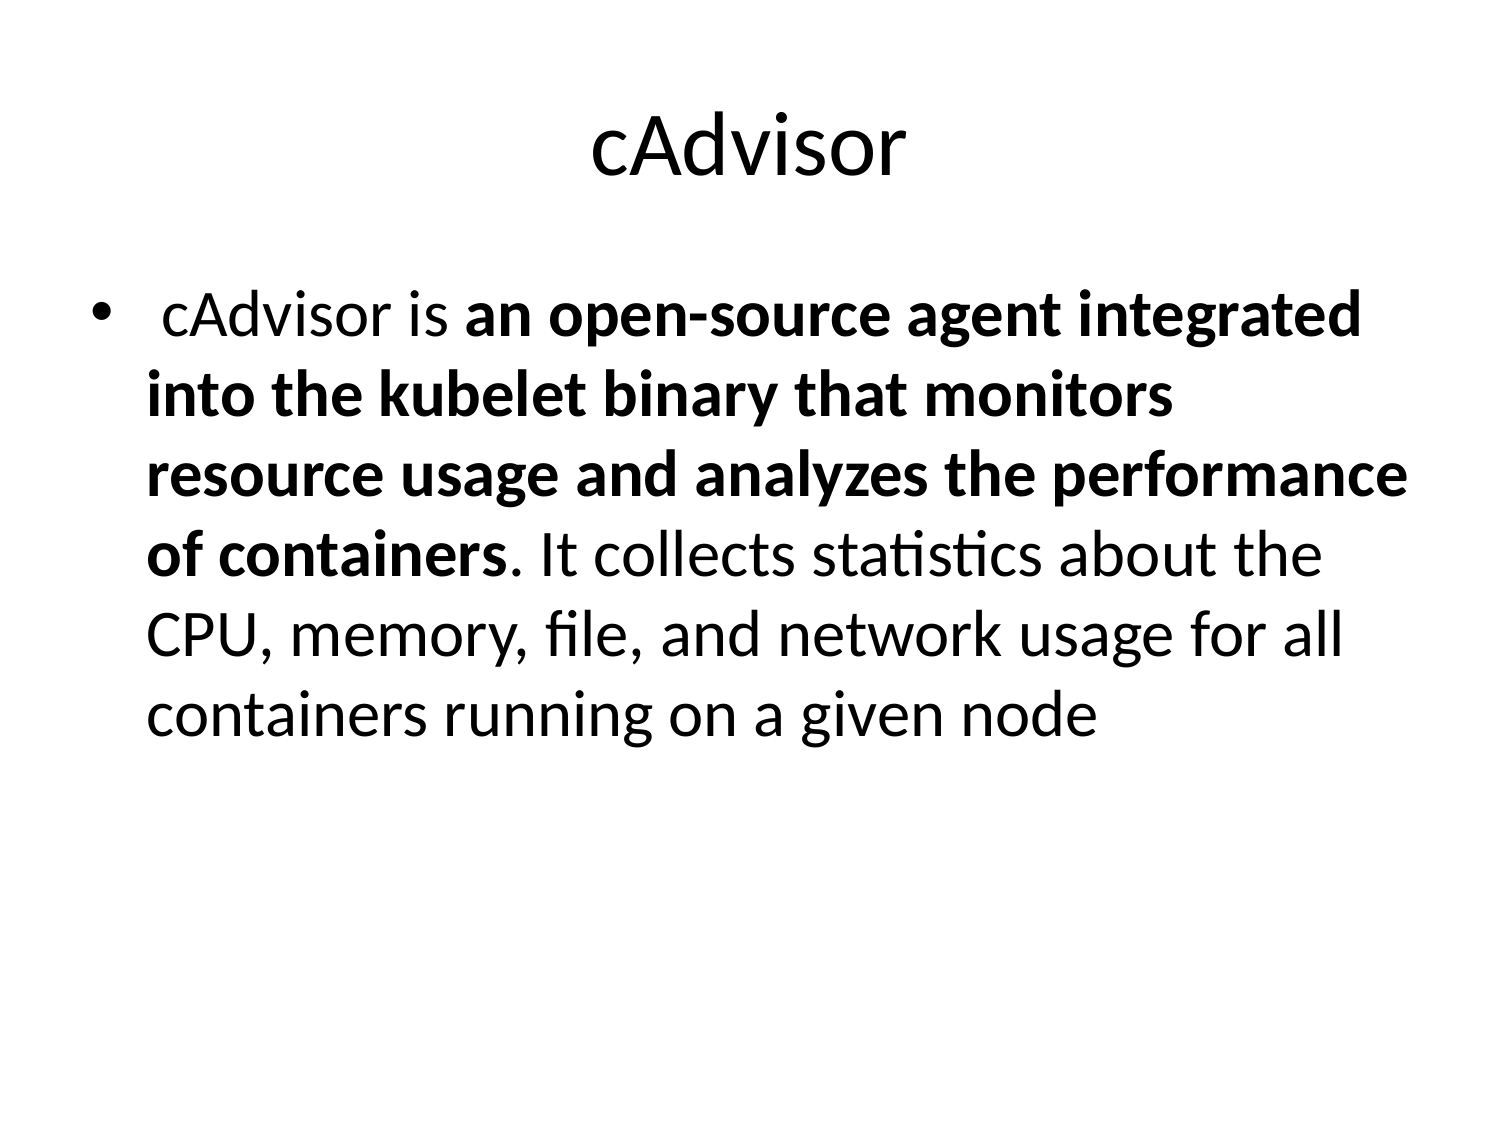

# cAdvisor
 cAdvisor is an open-source agent integrated into the kubelet binary that monitors resource usage and analyzes the performance of containers. It collects statistics about the CPU, memory, file, and network usage for all containers running on a given node